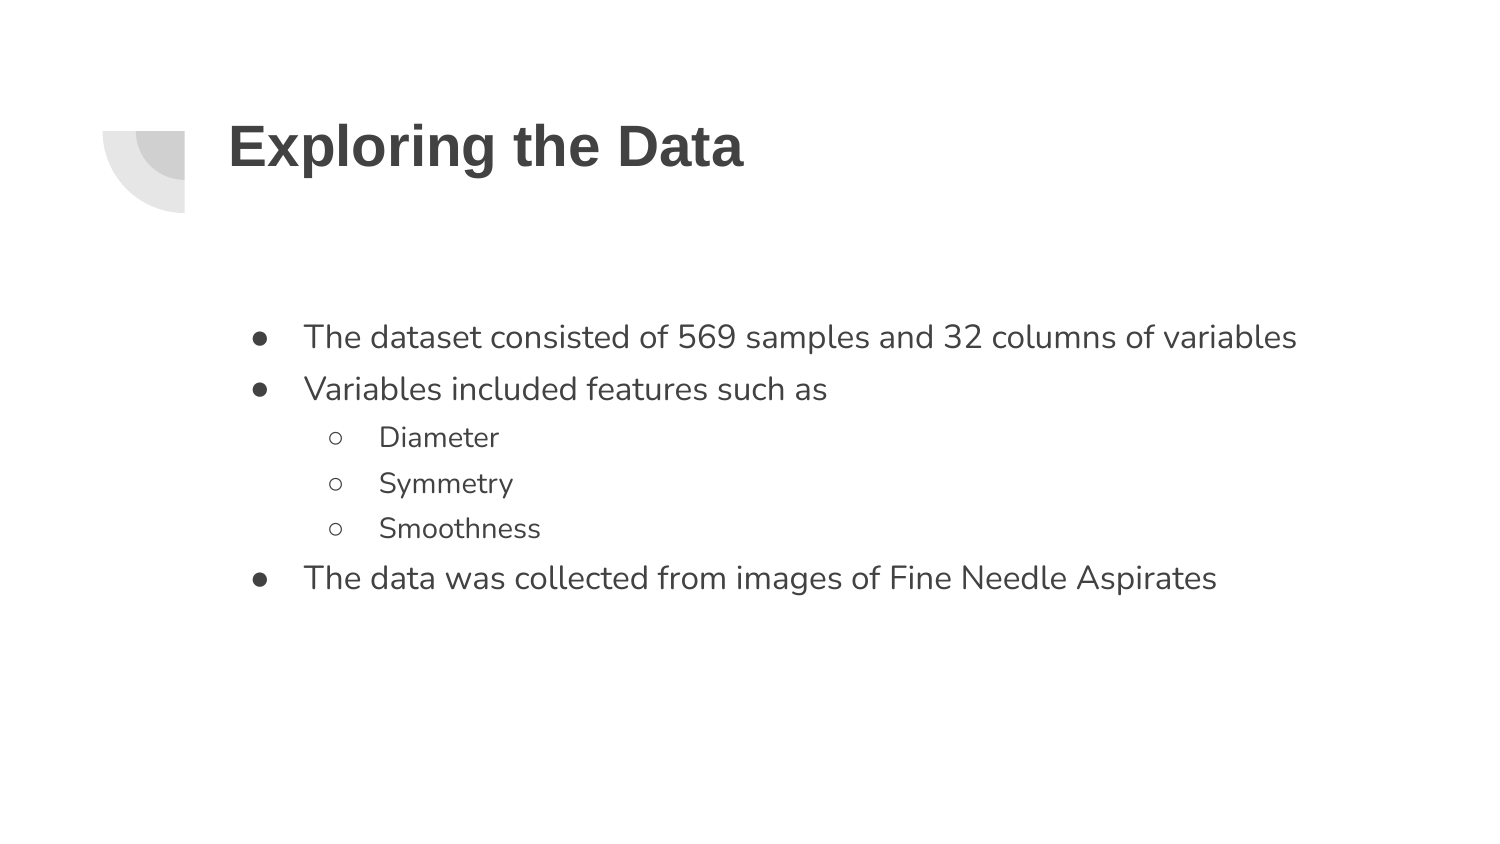

# Exploring the Data
The dataset consisted of 569 samples and 32 columns of variables
Variables included features such as
Diameter
Symmetry
Smoothness
The data was collected from images of Fine Needle Aspirates